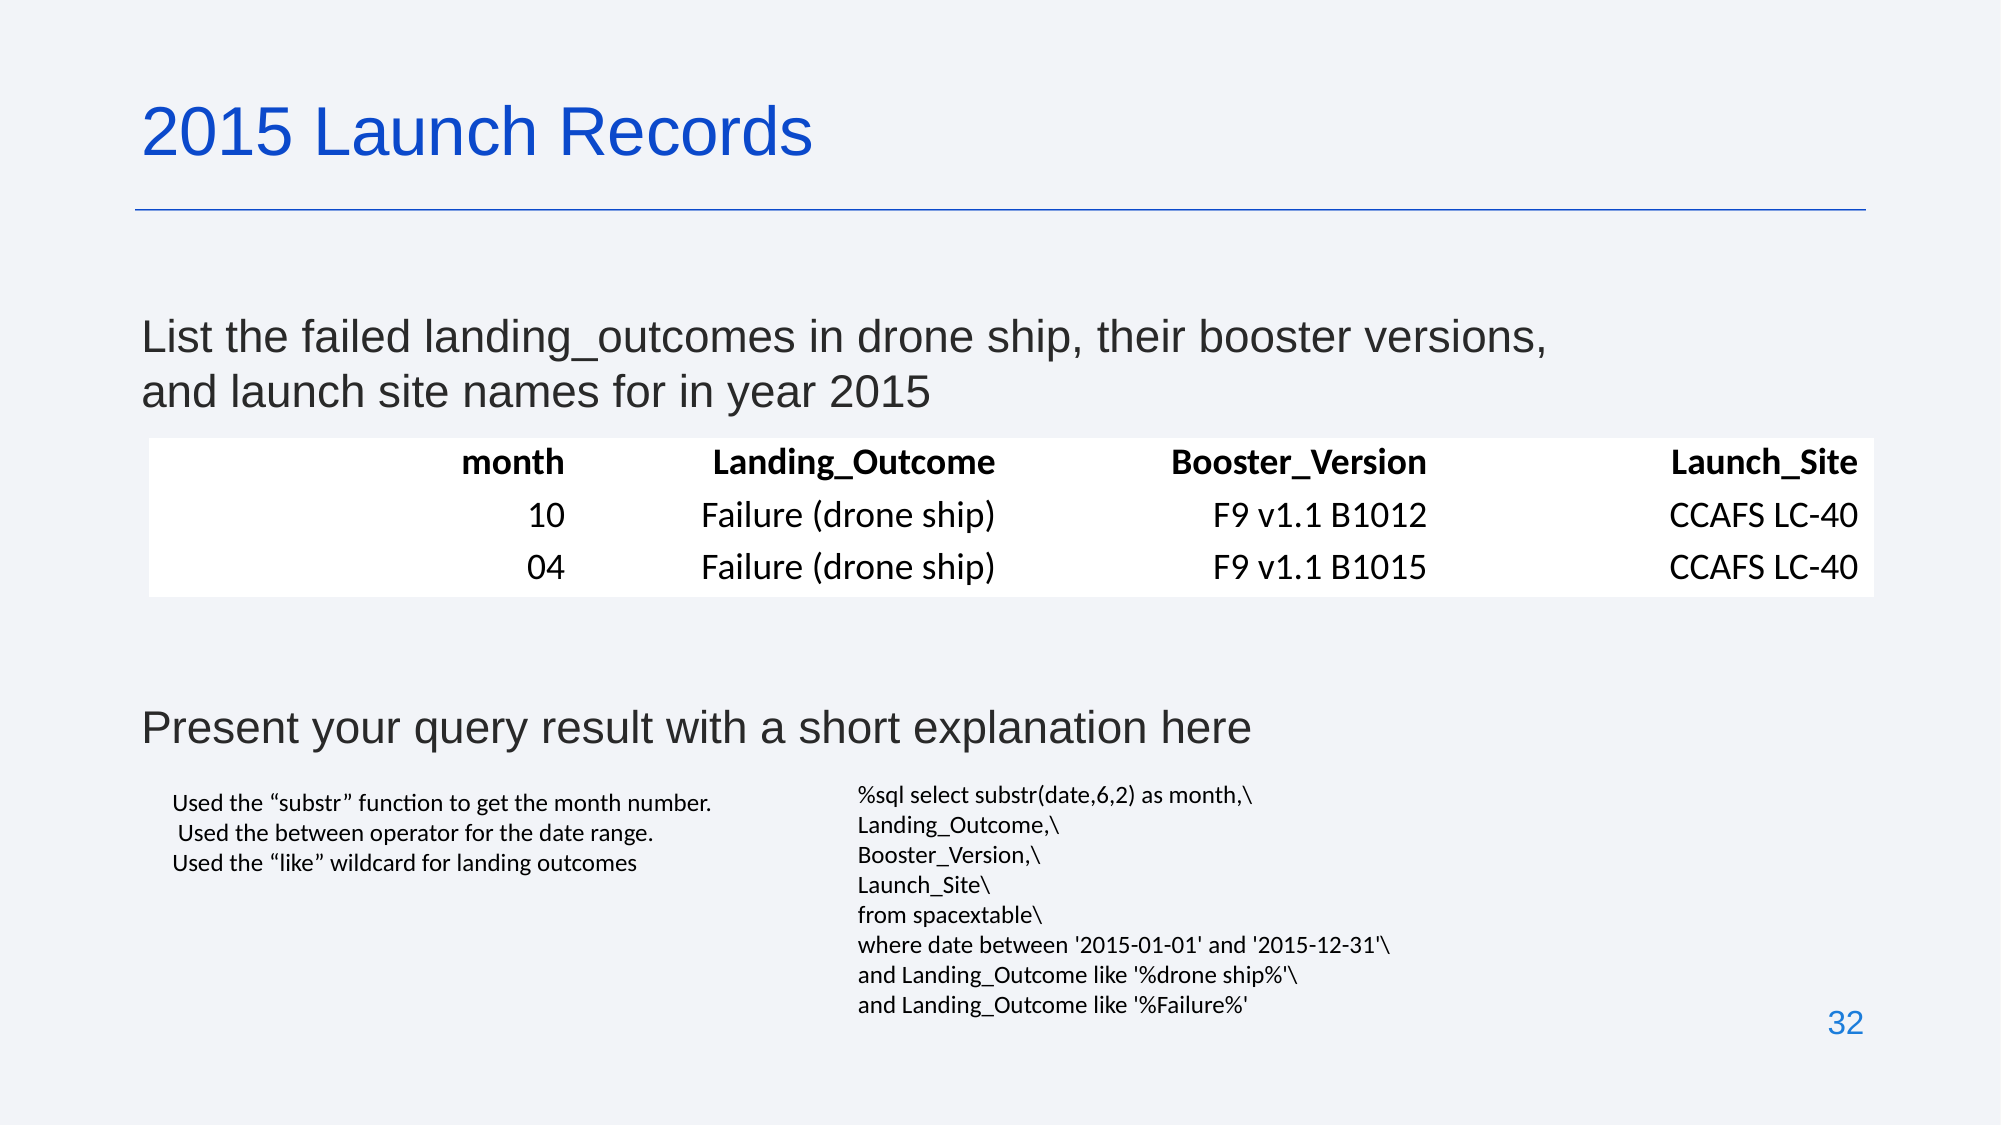

2015 Launch Records
List the failed landing_outcomes in drone ship, their booster versions, and launch site names for in year 2015

Present your query result with a short explanation here
| month | Landing\_Outcome | Booster\_Version | Launch\_Site |
| --- | --- | --- | --- |
| 10 | Failure (drone ship) | F9 v1.1 B1012 | CCAFS LC-40 |
| 04 | Failure (drone ship) | F9 v1.1 B1015 | CCAFS LC-40 |
%sql select substr(date,6,2) as month,\
Landing_Outcome,\
Booster_Version,\
Launch_Site\
from spacextable\
where date between '2015-01-01' and '2015-12-31'\
and Landing_Outcome like '%drone ship%'\
and Landing_Outcome like '%Failure%'
Used the “substr” function to get the month number.  Used the between operator for the date range.  Used the “like” wildcard for landing outcomes
32